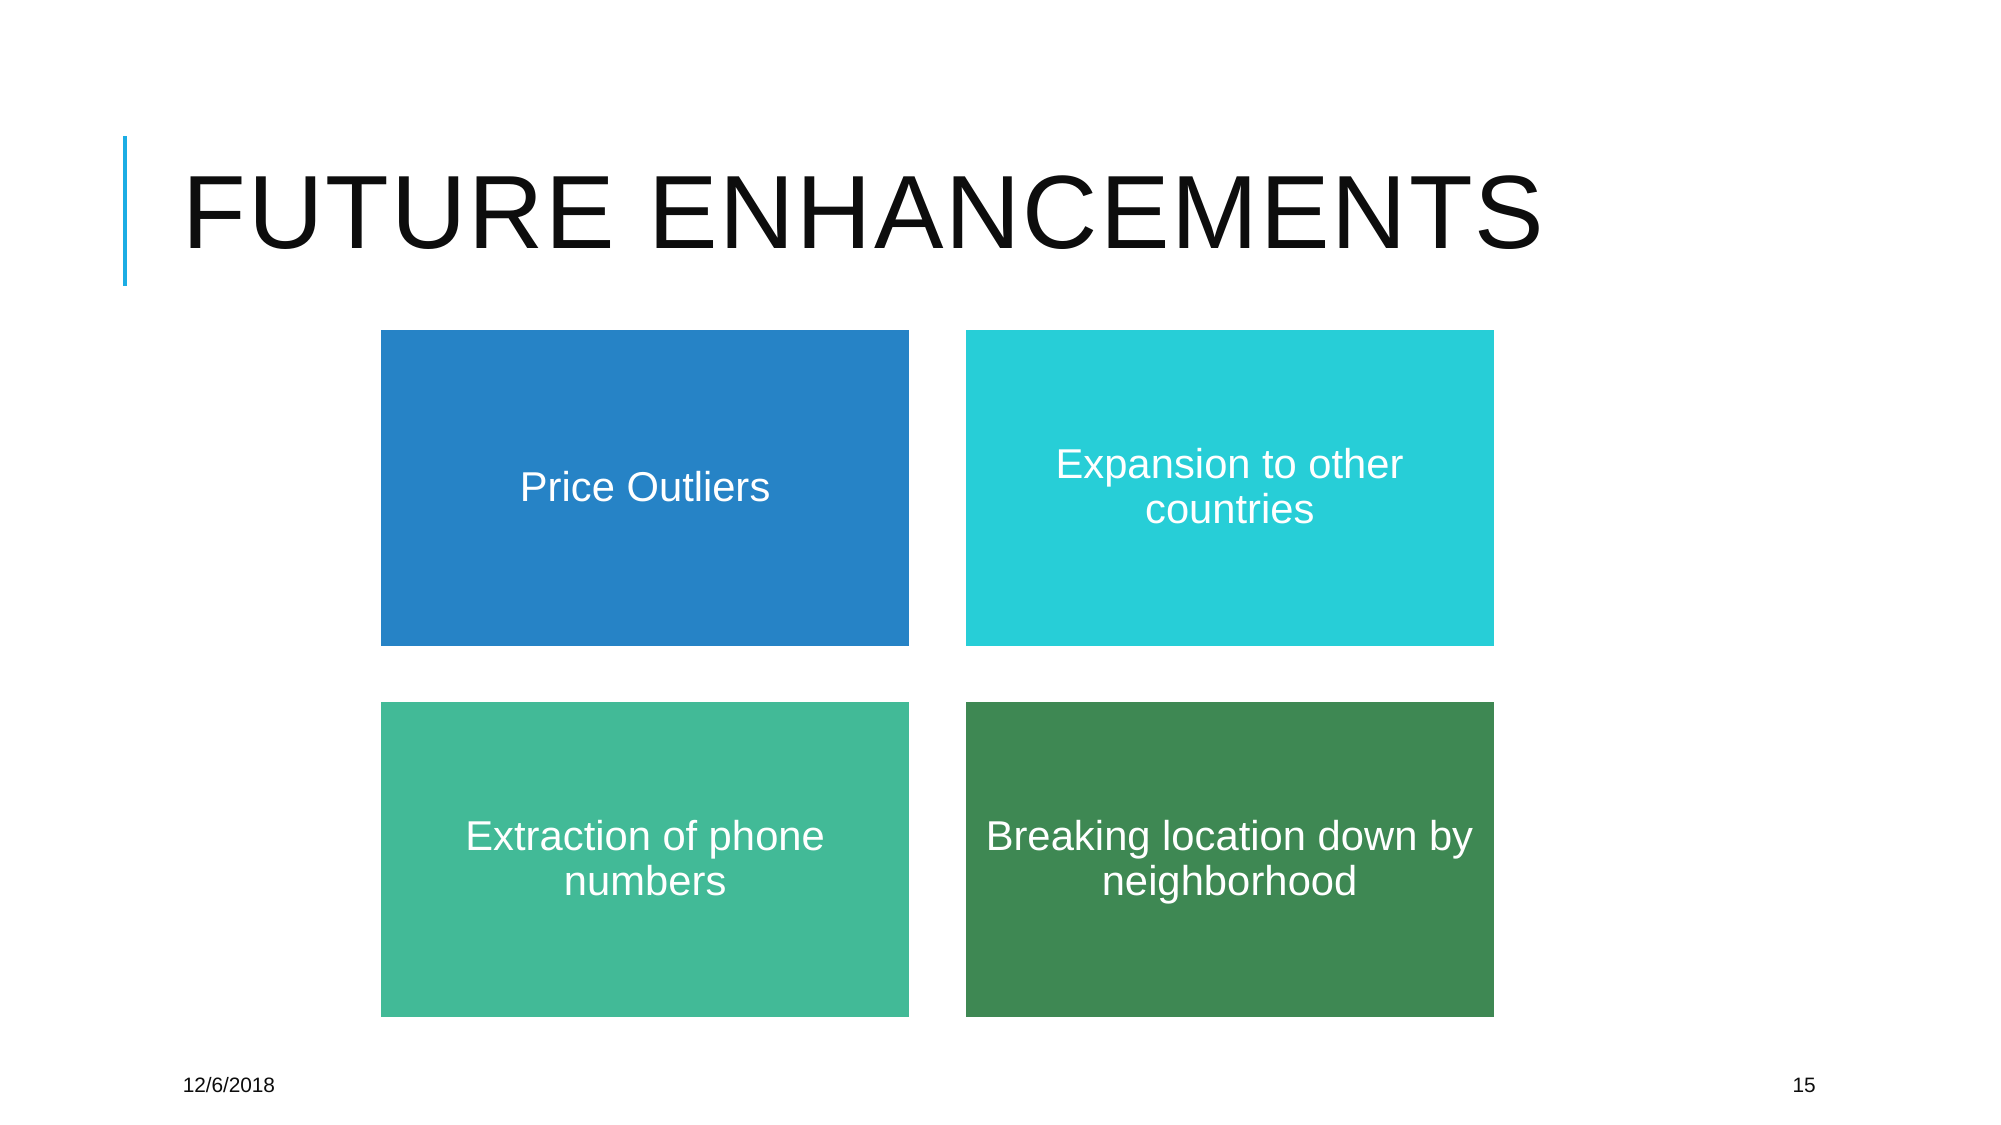

Future enhancements
# Future scope
Price Outliers
Expansion to other countries
Extraction of phone numbers
Breaking location down by neighborhood
12/6/2018
15